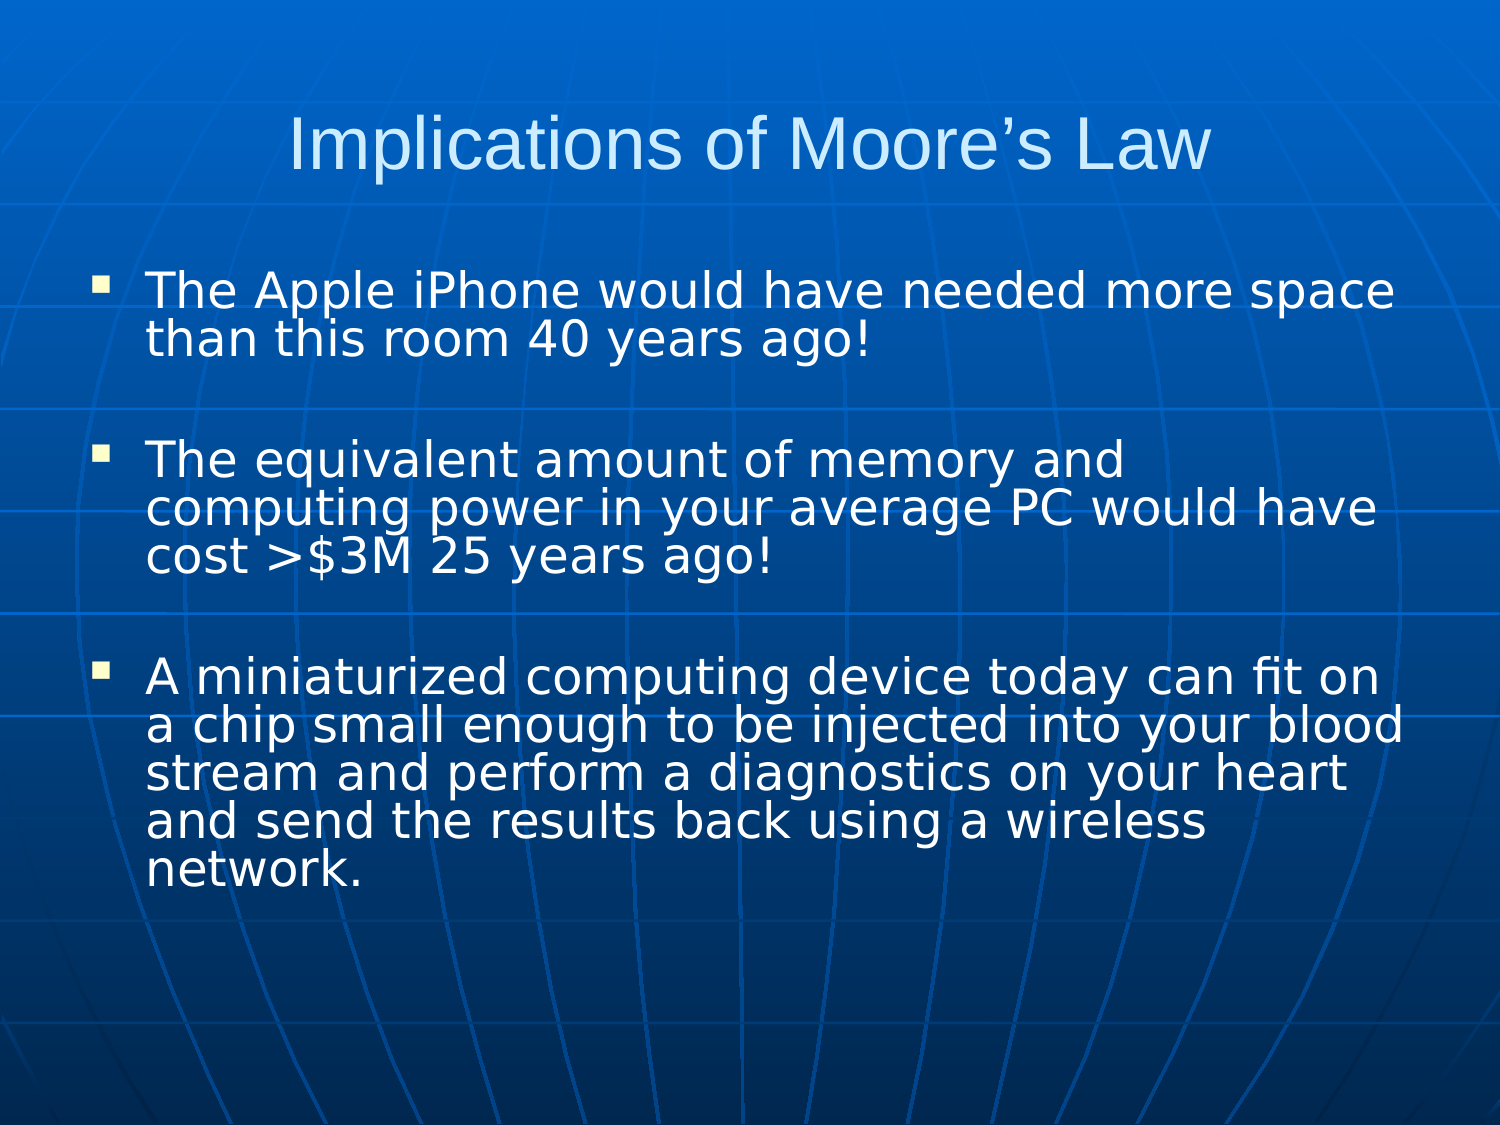

Implications of Moore’s Law
The Apple iPhone would have needed more space than this room 40 years ago!

The equivalent amount of memory and computing power in your average PC would have cost >$3M 25 years ago!

A miniaturized computing device today can fit on a chip small enough to be injected into your blood stream and perform a diagnostics on your heart and send the results back using a wireless network.